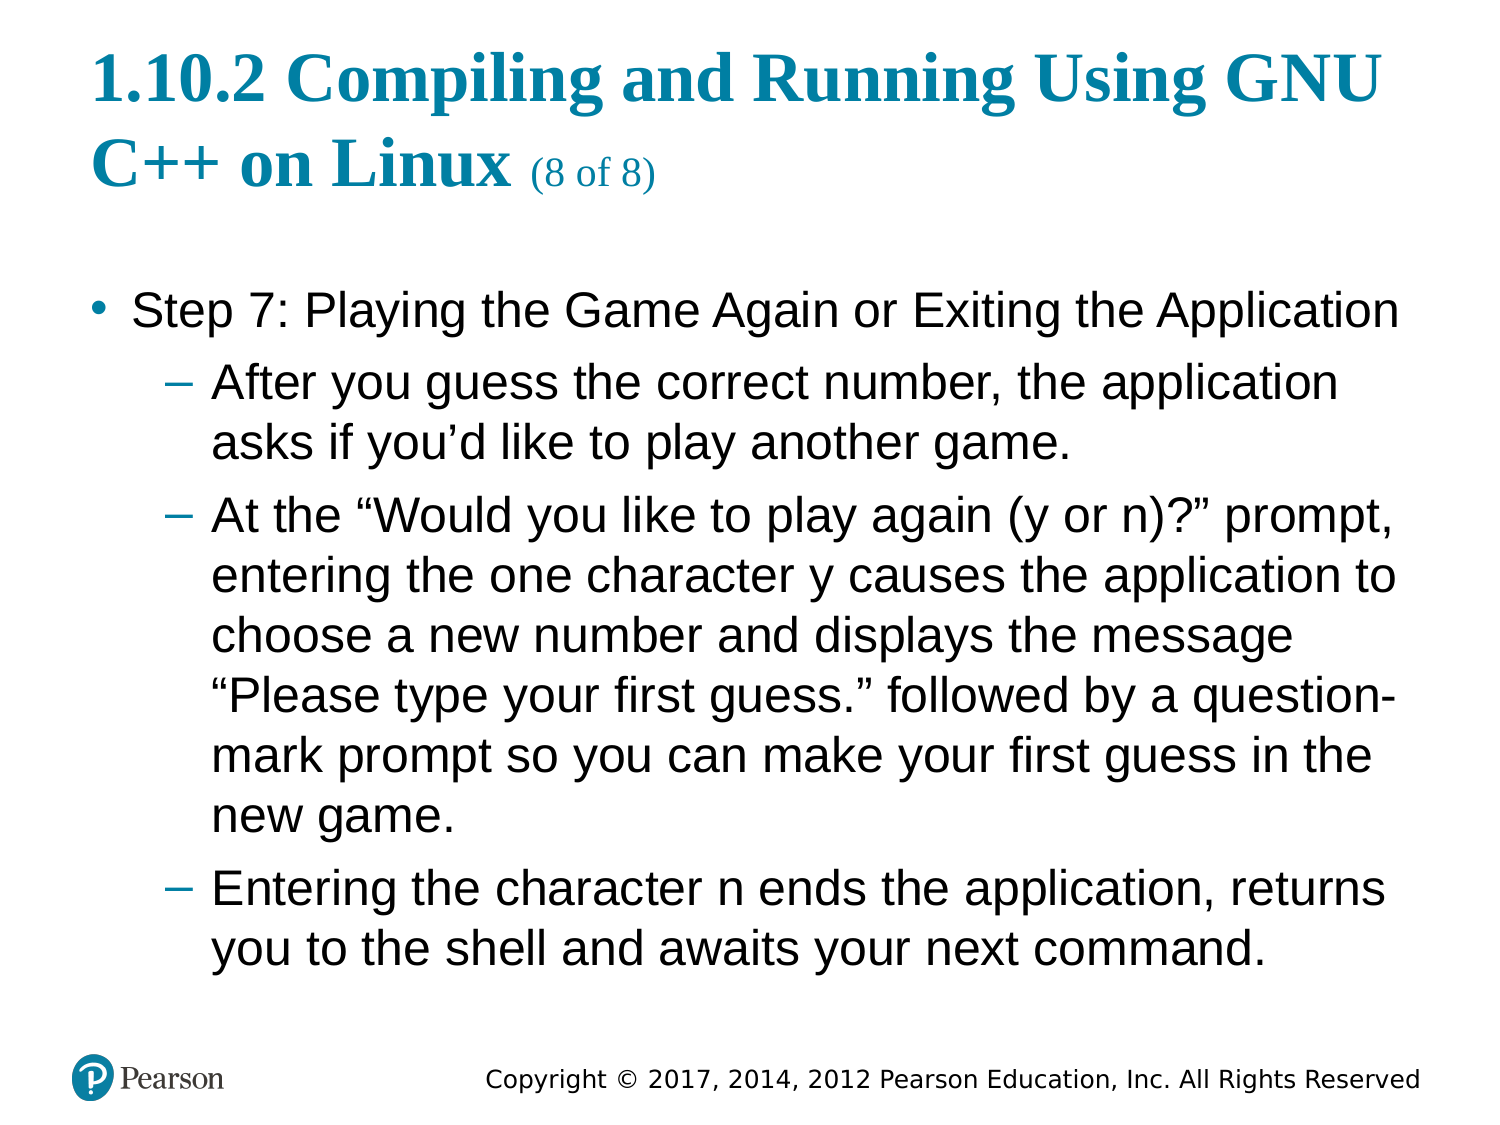

# 1.10.2 Compiling and Running Using G N U C++ on Linux (8 of 8)
Step 7: Playing the Game Again or Exiting the Application
After you guess the correct number, the application asks if you’d like to play another game.
At the “Would you like to play again (y or n)?” prompt, entering the one character y causes the application to choose a new number and displays the message “Please type your first guess.” followed by a question-mark prompt so you can make your first guess in the new game.
Entering the character n ends the application, returns you to the shell and awaits your next command.